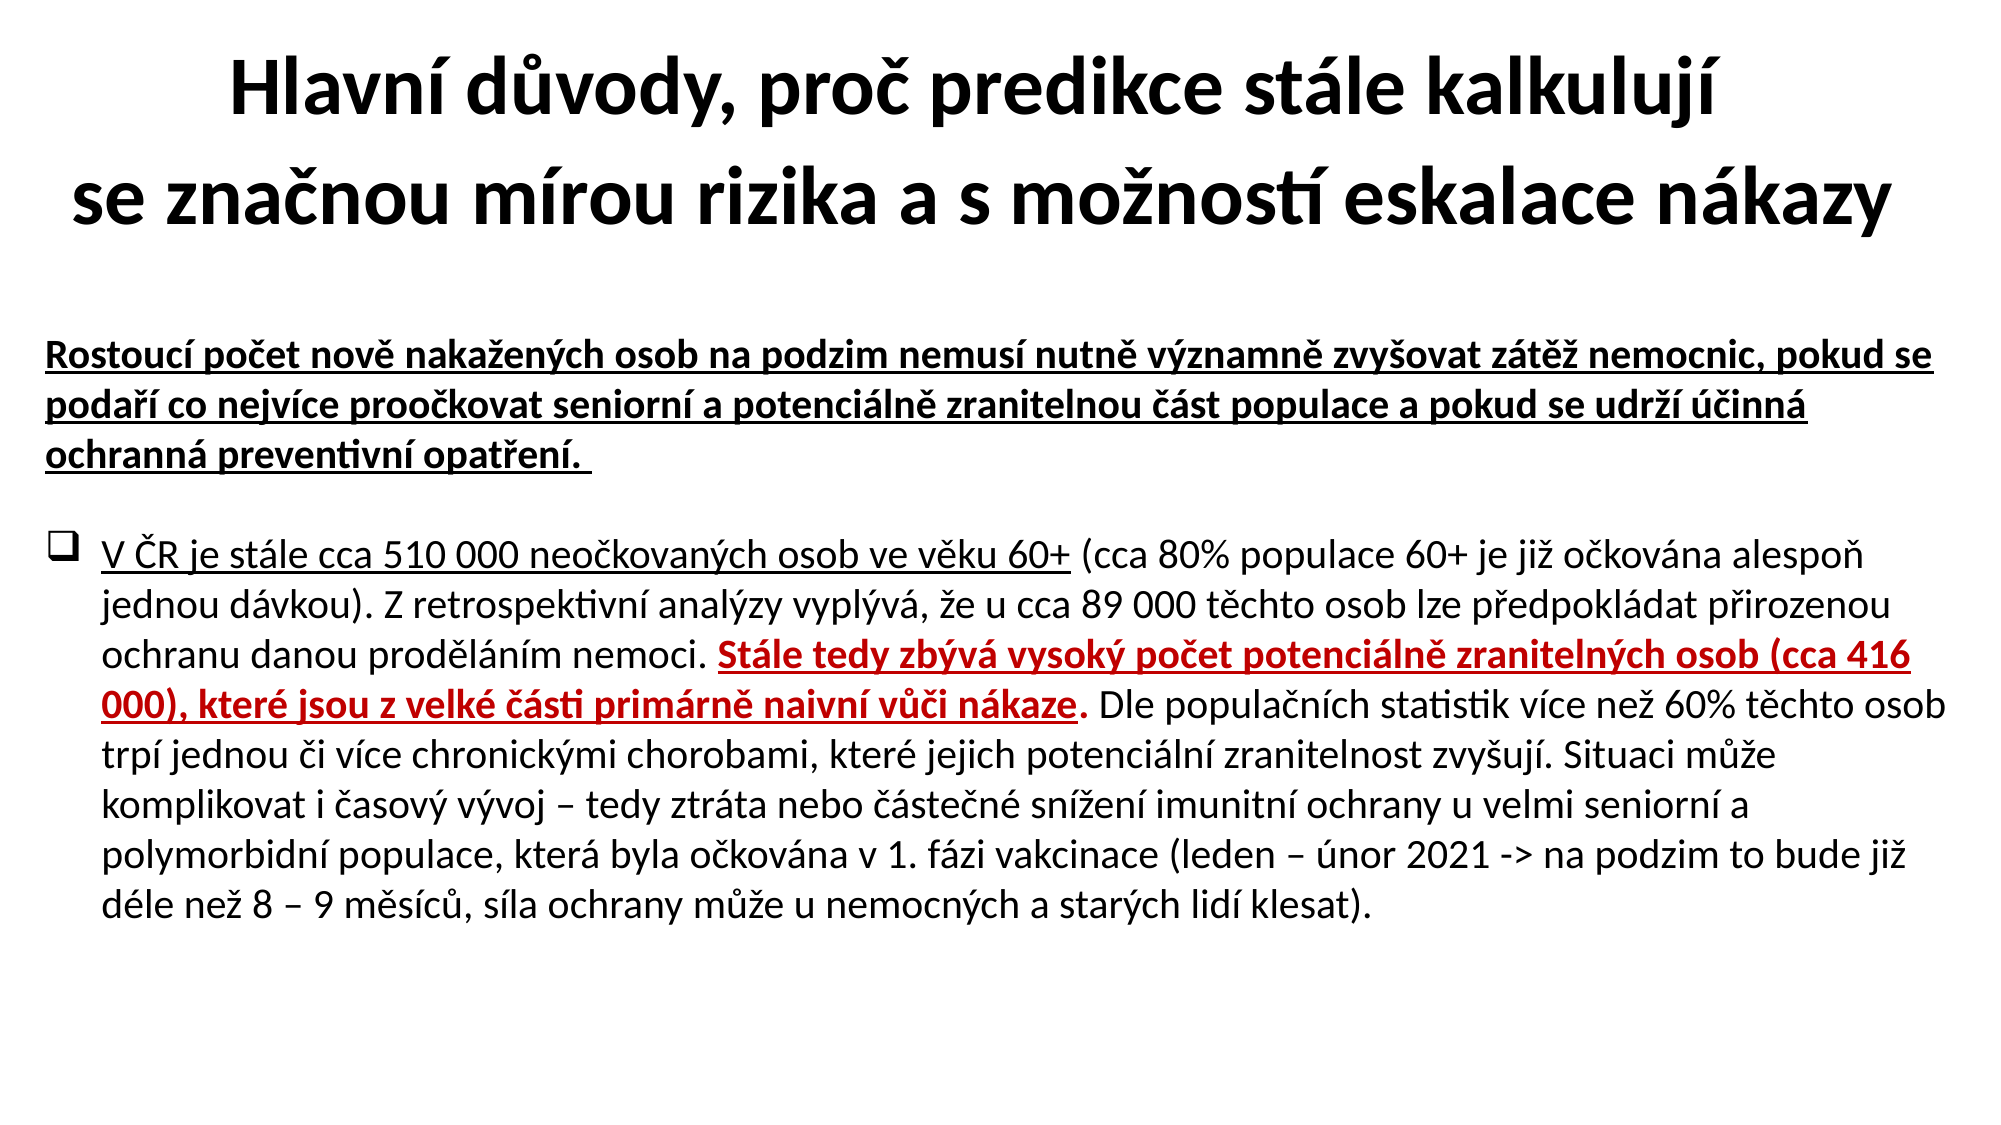

Hlavní důvody, proč predikce stále kalkulují
se značnou mírou rizika a s možností eskalace nákazy
Rostoucí počet nově nakažených osob na podzim nemusí nutně významně zvyšovat zátěž nemocnic, pokud se podaří co nejvíce proočkovat seniorní a potenciálně zranitelnou část populace a pokud se udrží účinná ochranná preventivní opatření.

V ČR je stále cca 510 000 neočkovaných osob ve věku 60+ (cca 80% populace 60+ je již očkována alespoň jednou dávkou). Z retrospektivní analýzy vyplývá, že u cca 89 000 těchto osob lze předpokládat přirozenou ochranu danou proděláním nemoci. Stále tedy zbývá vysoký počet potenciálně zranitelných osob (cca 416 000), které jsou z velké části primárně naivní vůči nákaze. Dle populačních statistik více než 60% těchto osob trpí jednou či více chronickými chorobami, které jejich potenciální zranitelnost zvyšují. Situaci může komplikovat i časový vývoj – tedy ztráta nebo částečné snížení imunitní ochrany u velmi seniorní a polymorbidní populace, která byla očkována v 1. fázi vakcinace (leden – únor 2021 -> na podzim to bude již déle než 8 – 9 měsíců, síla ochrany může u nemocných a starých lidí klesat).